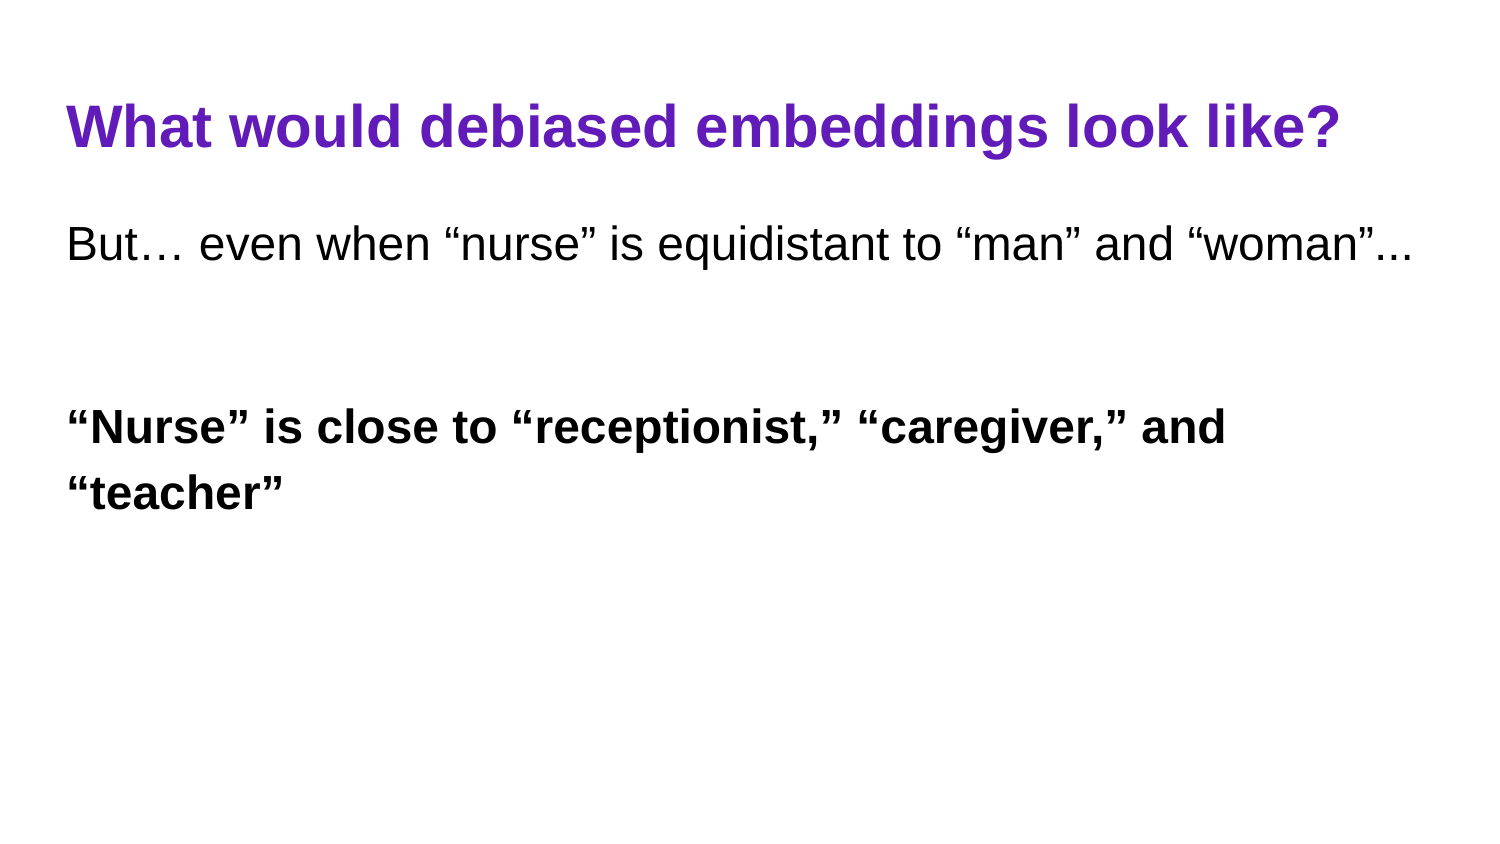

# What would debiased embeddings look like?

But… even when “nurse” is equidistant to “man” and “woman”...

“Nurse” is close to “receptionist,” “caregiver,” and “teacher”